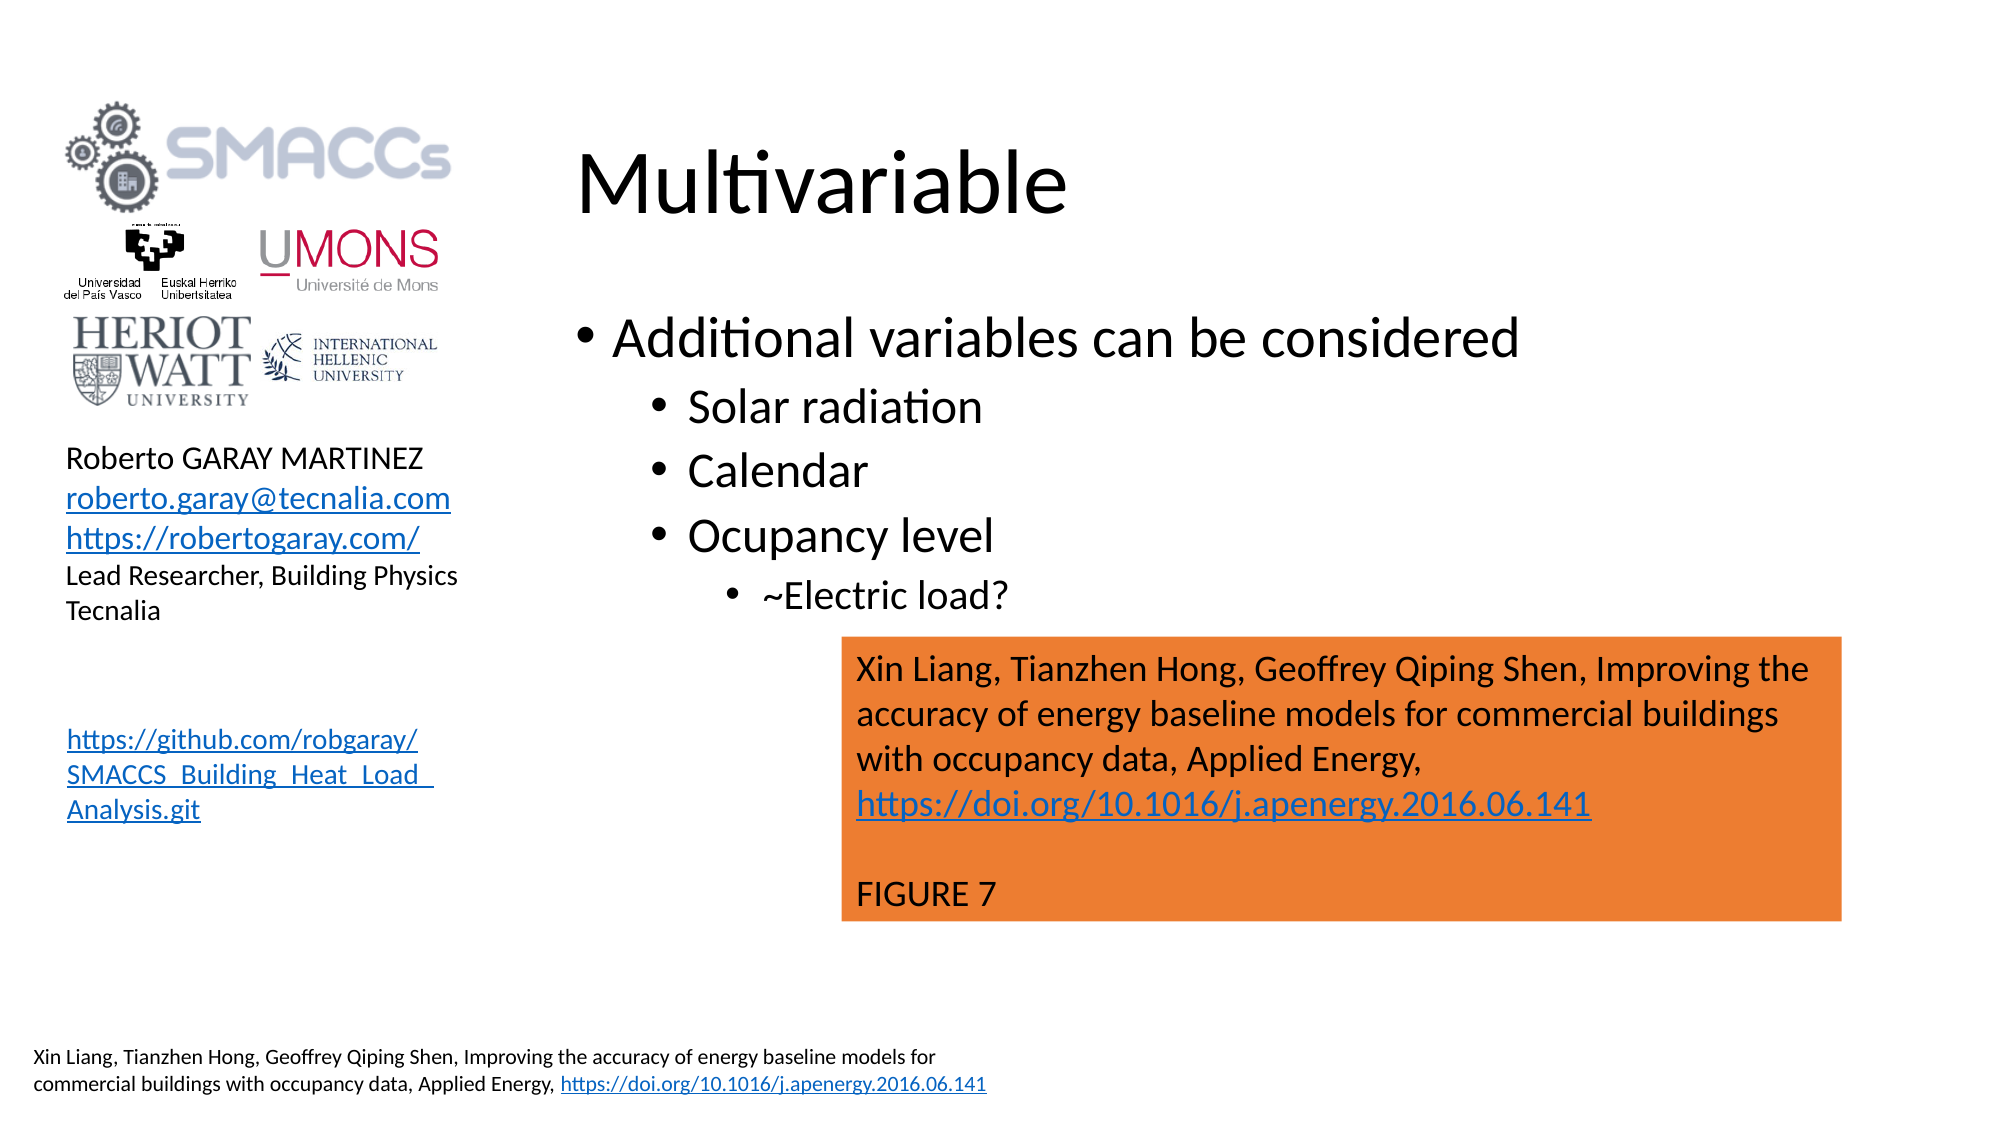

# Multivariable
Additional variables can be considered
Solar radiation
Calendar
Ocupancy level
~Electric load?
Xin Liang, Tianzhen Hong, Geoffrey Qiping Shen, Improving the accuracy of energy baseline models for commercial buildings with occupancy data, Applied Energy, https://doi.org/10.1016/j.apenergy.2016.06.141

FIGURE 7
Xin Liang, Tianzhen Hong, Geoffrey Qiping Shen, Improving the accuracy of energy baseline models for commercial buildings with occupancy data, Applied Energy, https://doi.org/10.1016/j.apenergy.2016.06.141